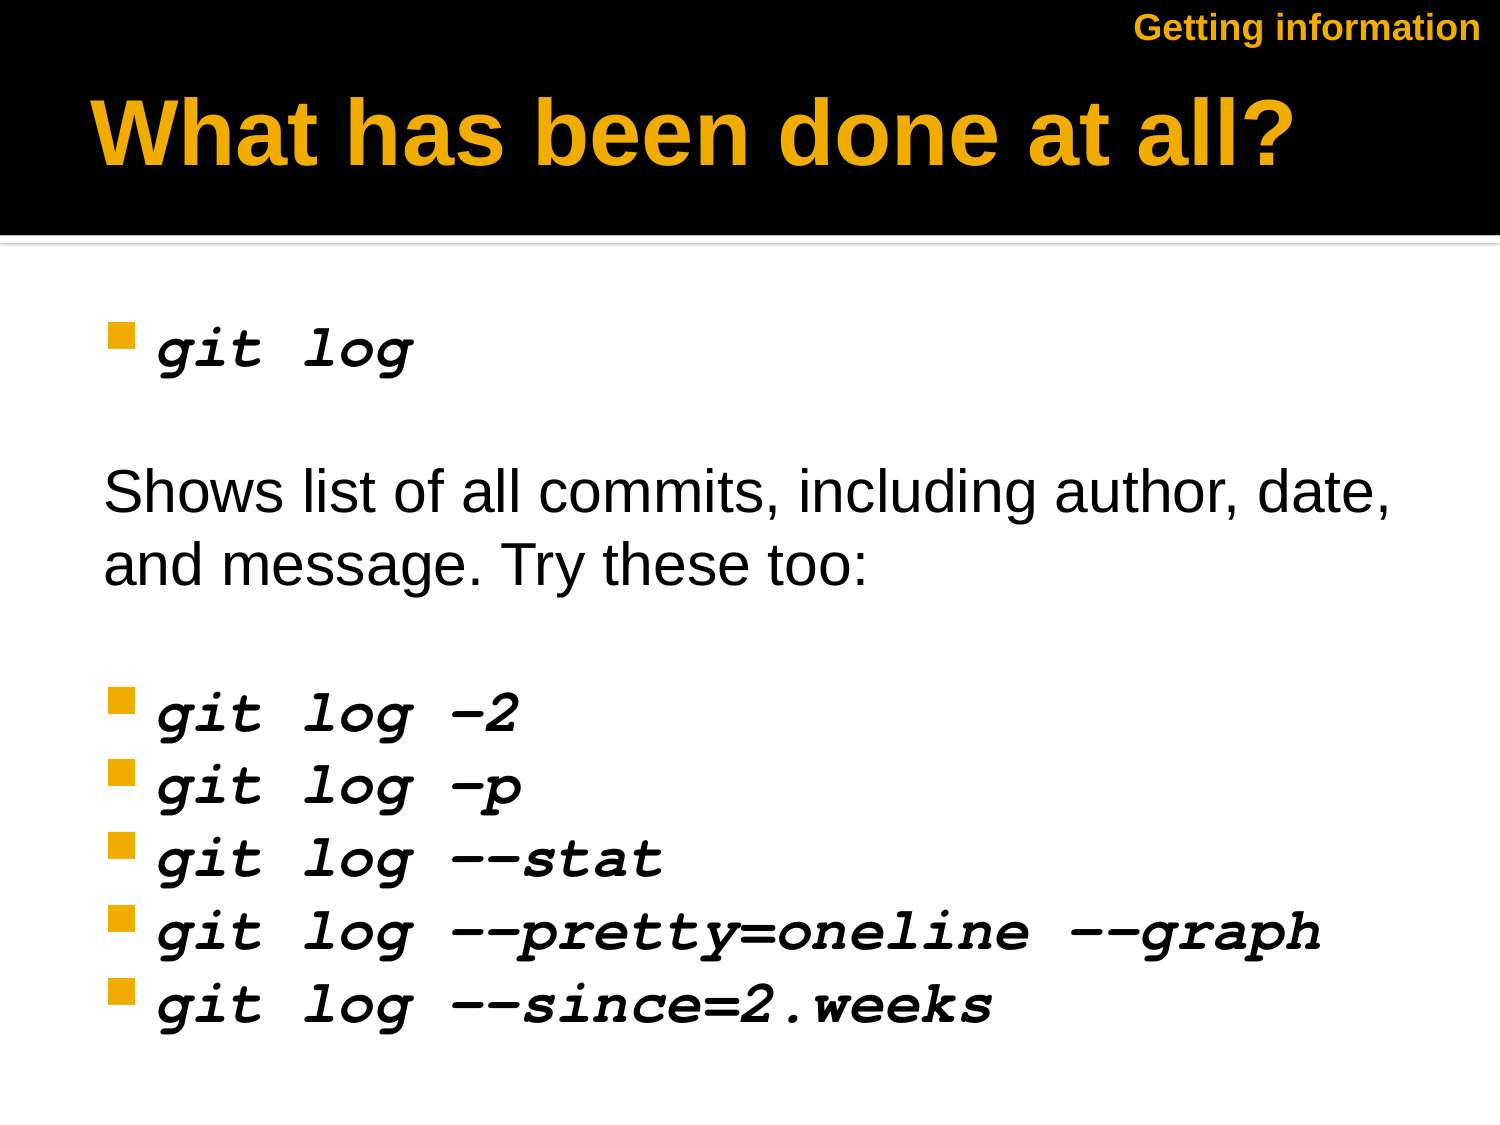

Getting information
# What has been done at all?
git log

Shows list of all commits, including author, date, and message. Try these too:

git log -2
git log –p
git log --stat
git log --pretty=oneline --graph
git log --since=2.weeks